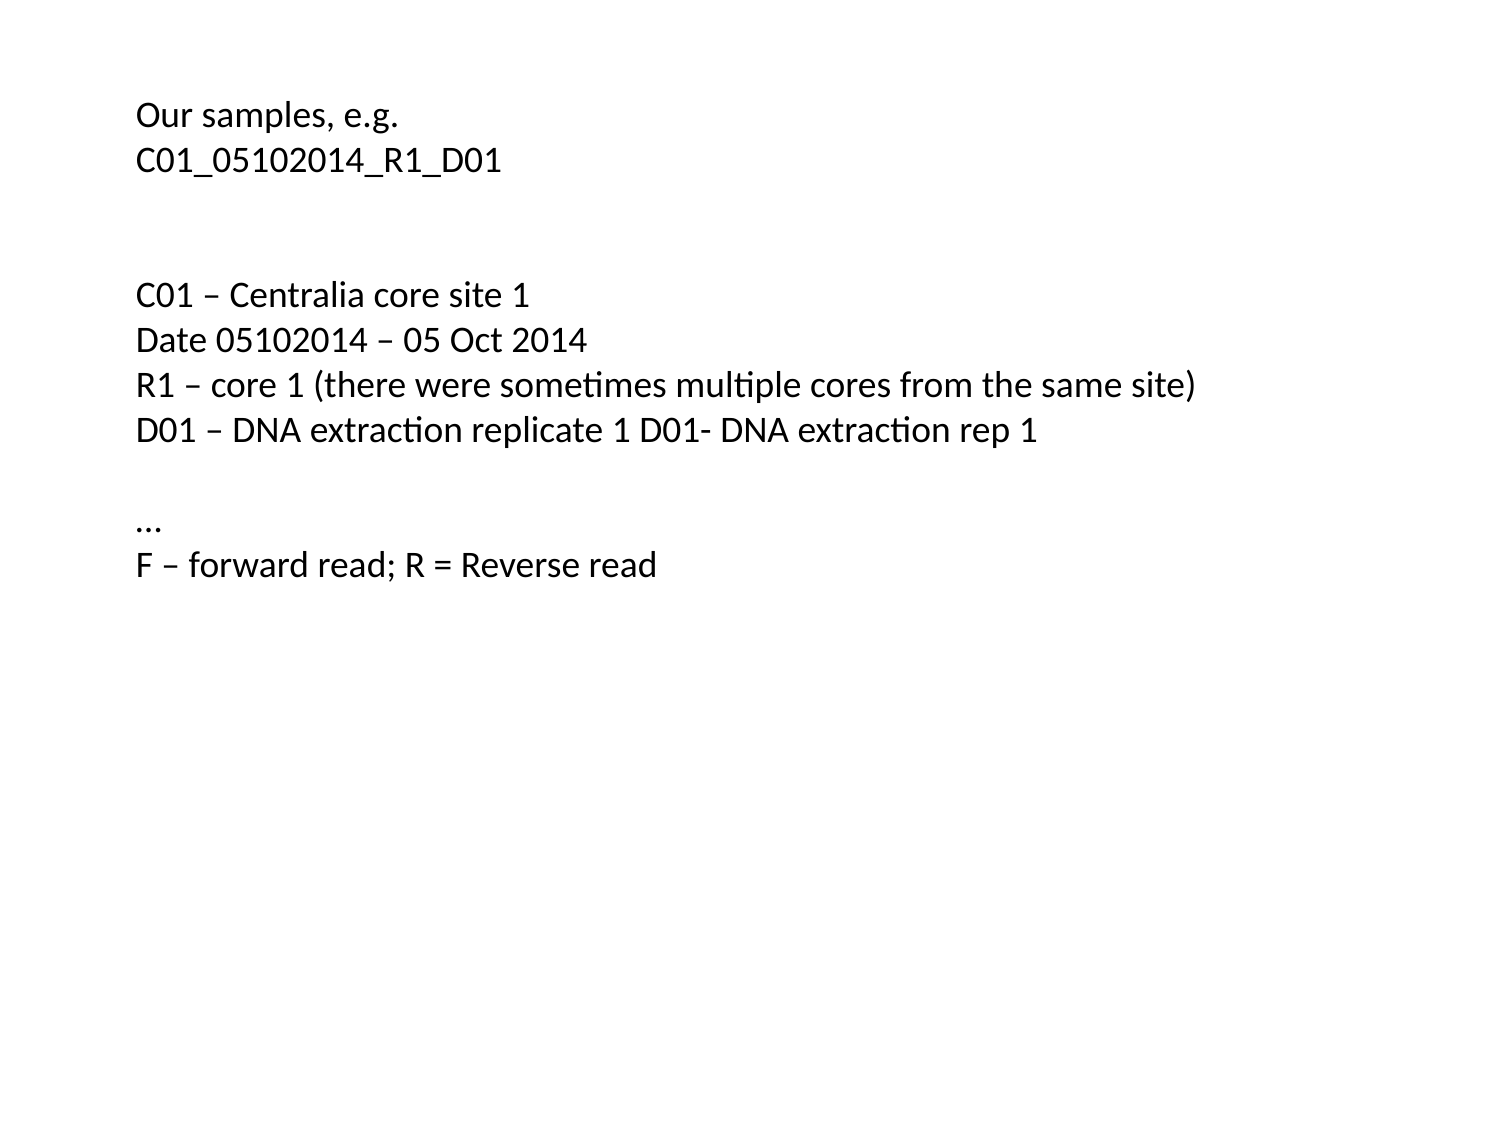

Our samples, e.g.
C01_05102014_R1_D01

C01 – Centralia core site 1
Date 05102014 – 05 Oct 2014
R1 – core 1 (there were sometimes multiple cores from the same site)
D01 – DNA extraction replicate 1 D01- DNA extraction rep 1

…
F – forward read; R = Reverse read